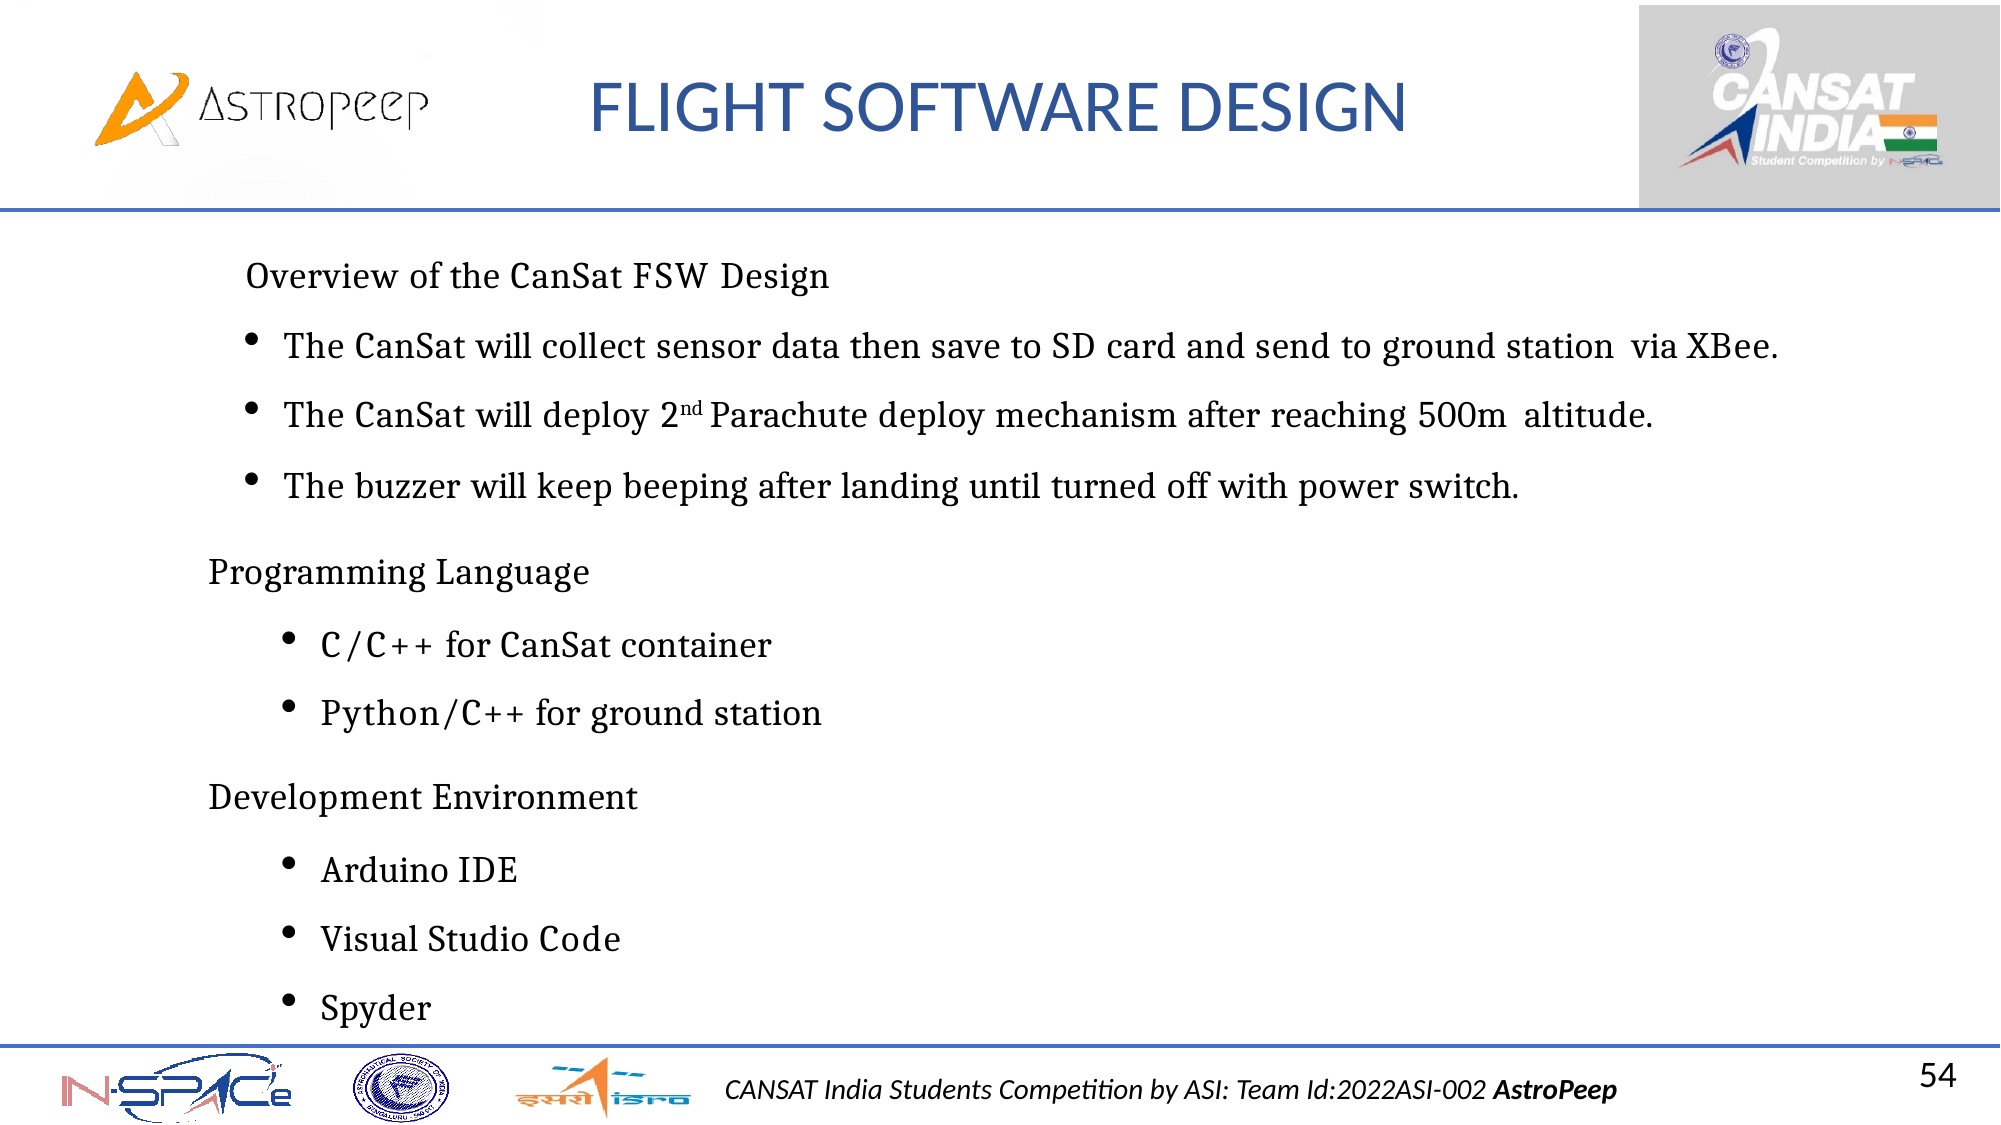

FLIGHT SOFTWARE DESIGN
Overview of the CanSat FSW Design
The CanSat will collect sensor data then save to SD card and send to ground station  via XBee.
The CanSat will deploy 2nd Parachute deploy mechanism after reaching 500m  altitude.
The buzzer will keep beeping after landing until turned off with power switch.
Programming Language
C/C++ for CanSat container
Python/C++ for ground station
Development Environment
Arduino IDE
Visual Studio Code
Spyder
54